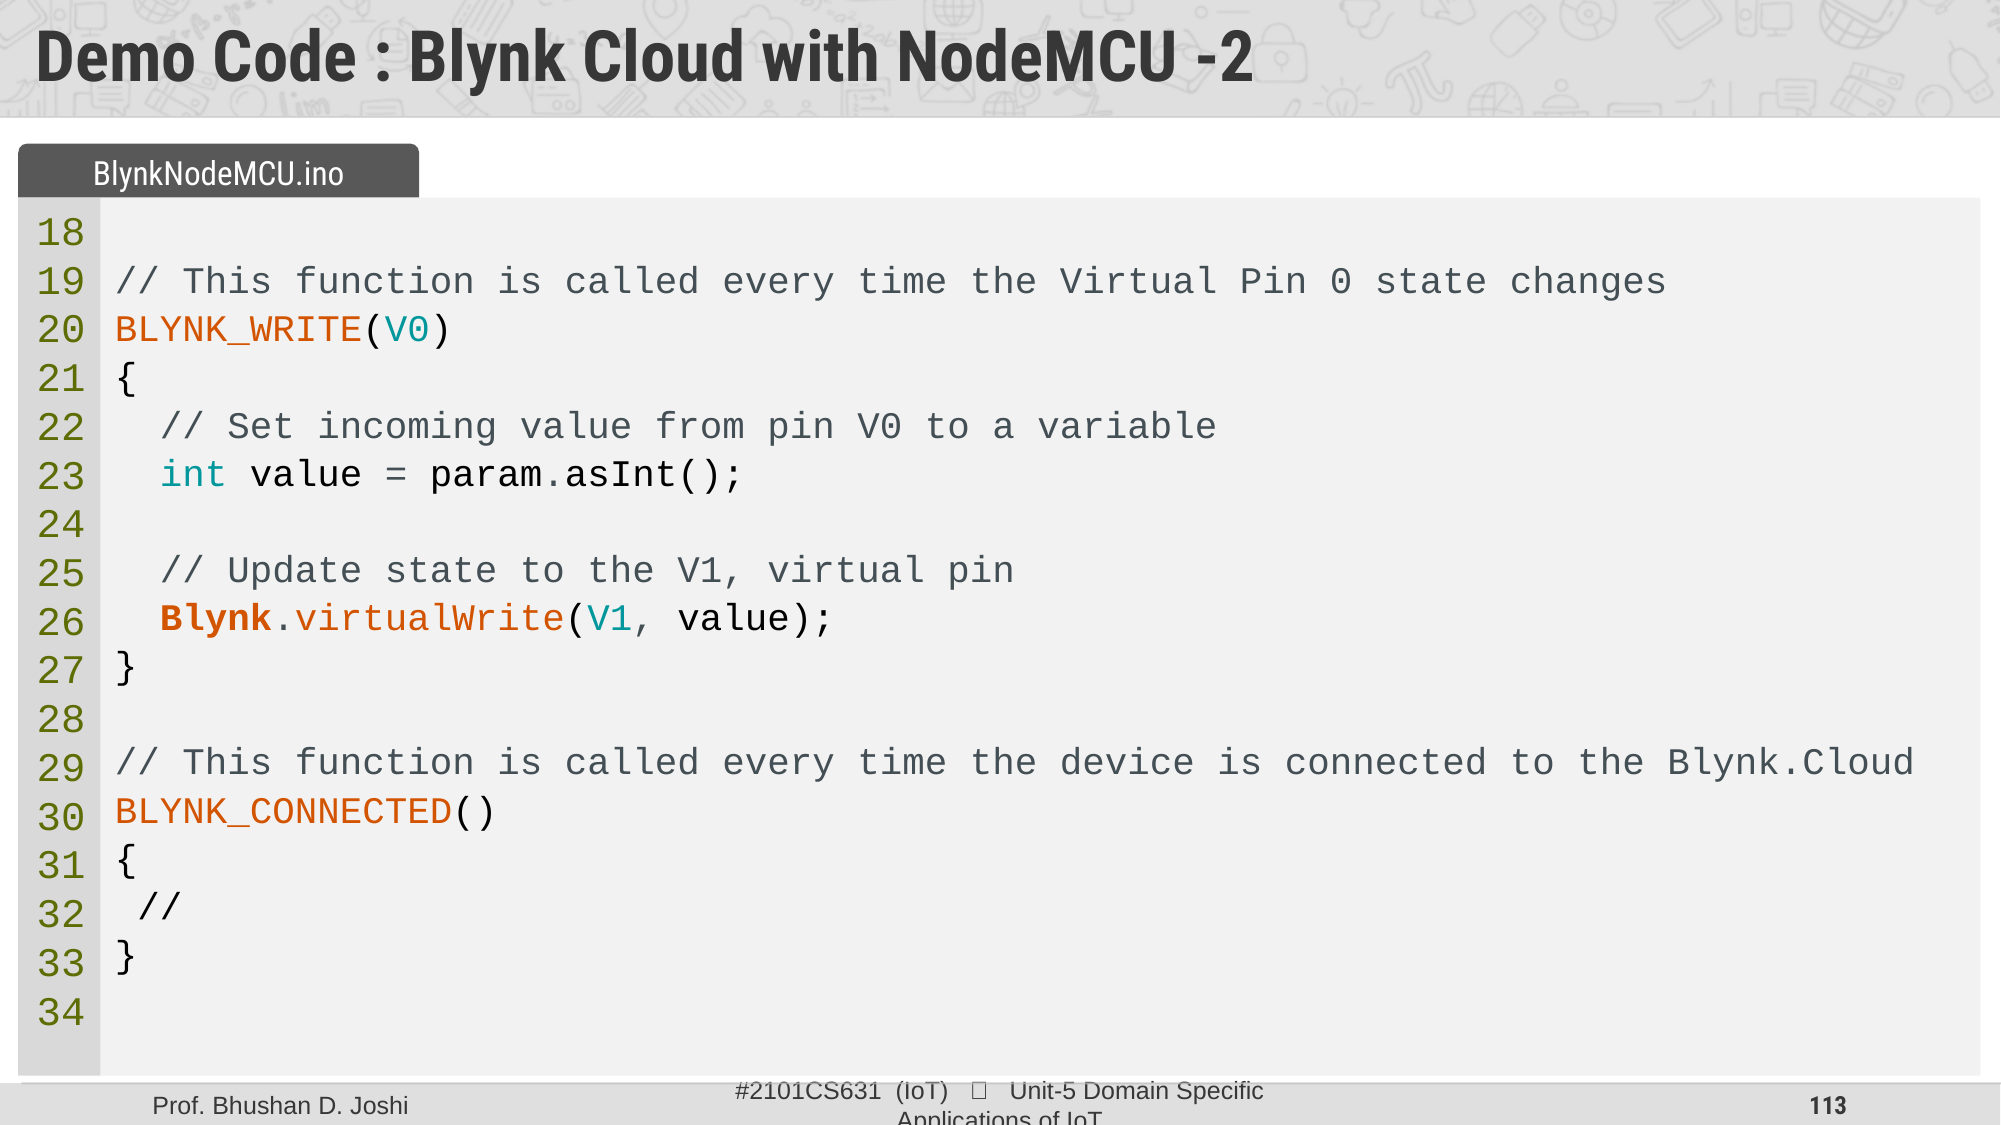

# Demo Code : Blynk Cloud with NodeMCU -2
BlynkNodeMCU.ino

// This function is called every time the Virtual Pin 0 state changes
BLYNK_WRITE(V0)
{
  // Set incoming value from pin V0 to a variable
  int value = param.asInt();

  // Update state to the V1, virtual pin
  Blynk.virtualWrite(V1, value);
}

// This function is called every time the device is connected to the Blynk.Cloud
BLYNK_CONNECTED()
{
 //
}

18
19
20
21
22
23
24
25
26
27
28
29
30
31
32
33
34